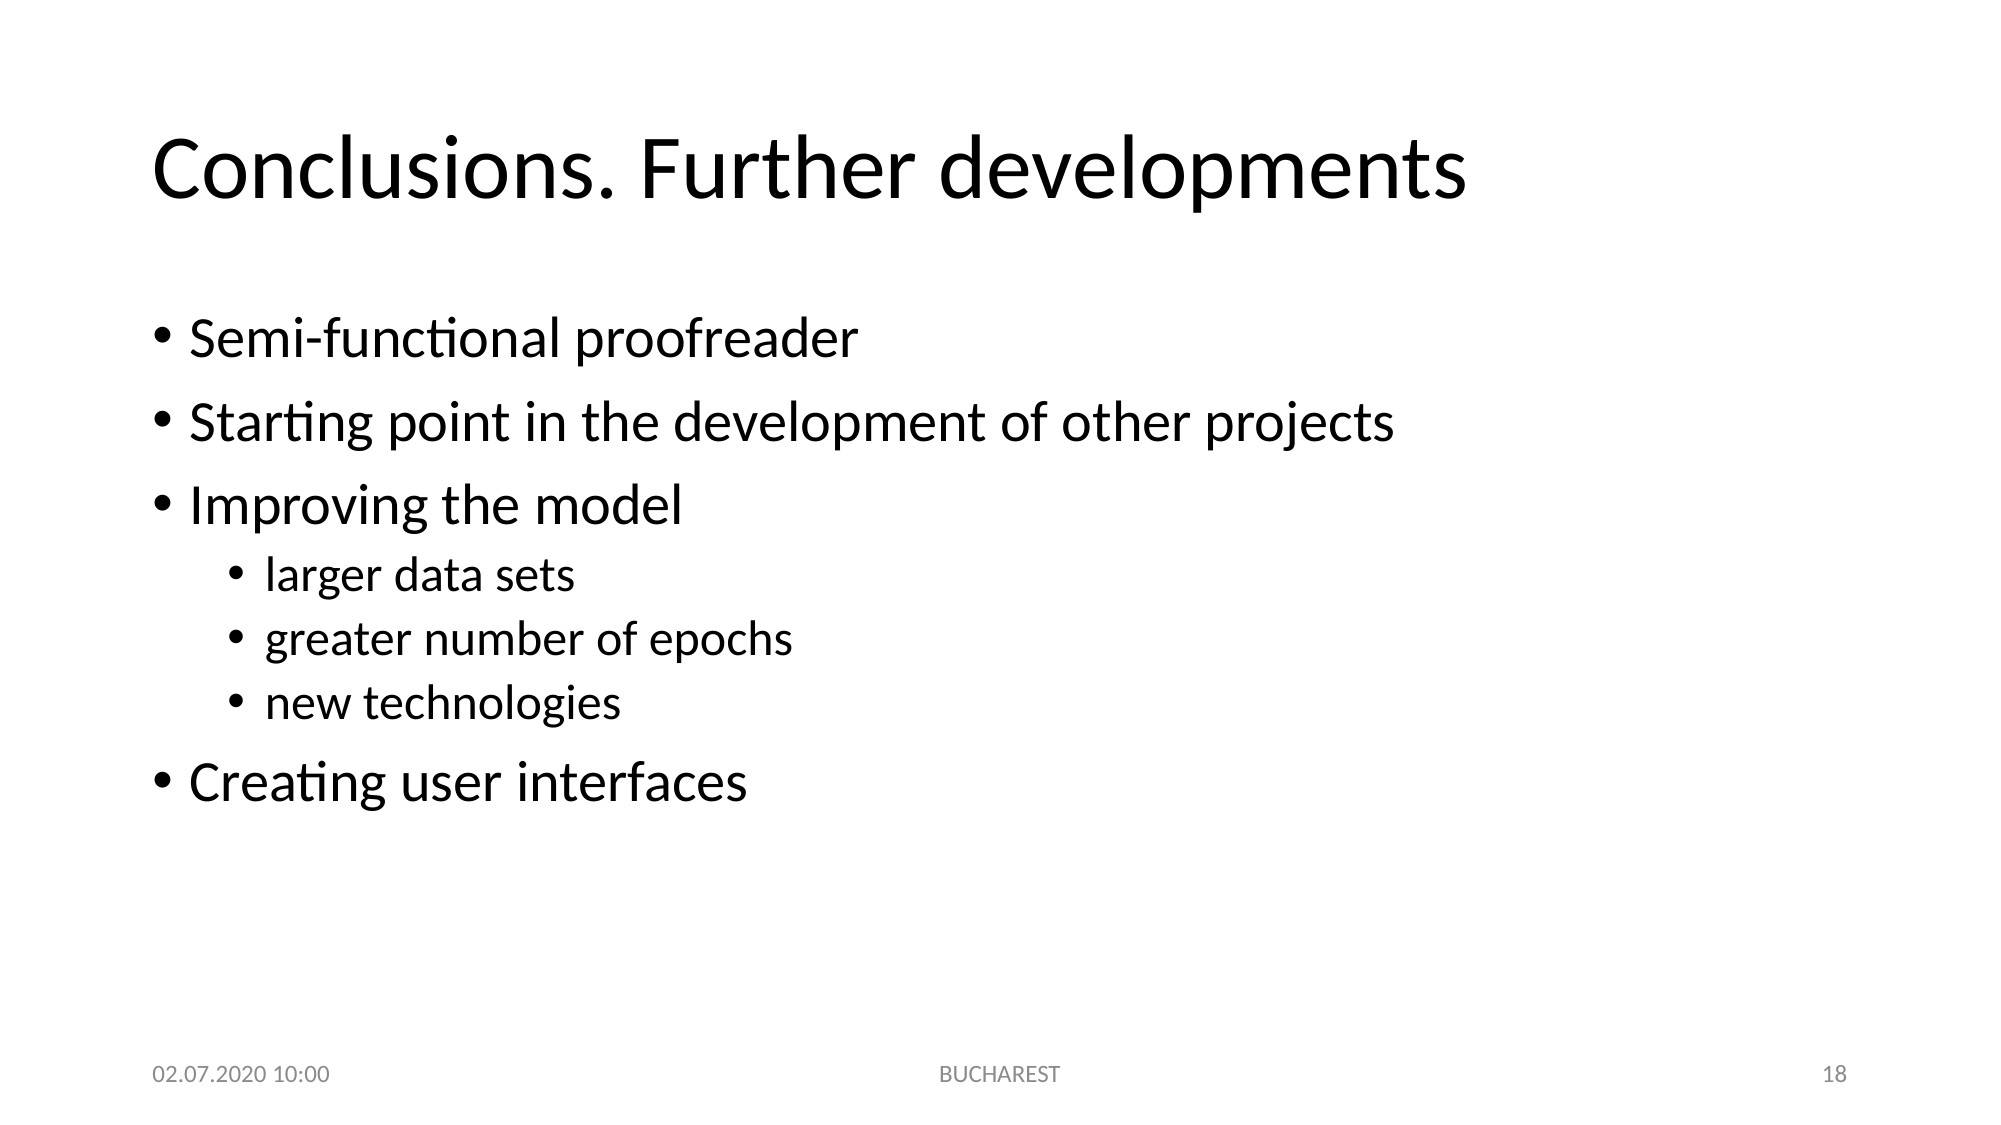

# Conclusions. Further developments
Semi-functional proofreader
Starting point in the development of other projects
Improving the model
larger data sets
greater number of epochs
new technologies
Creating user interfaces
02.07.2020 10:00
BUCHAREST
18